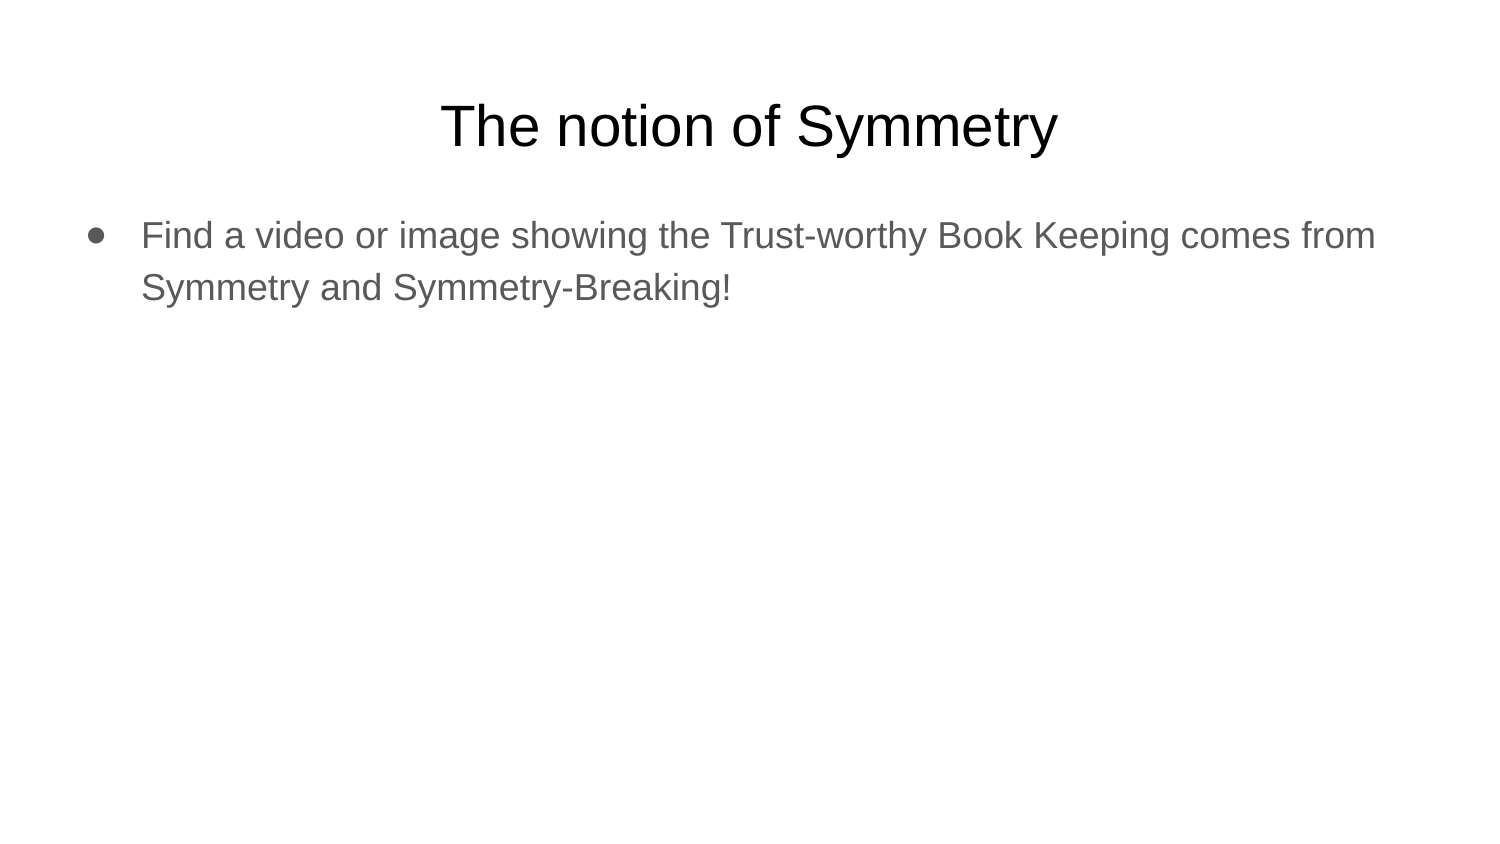

# The notion of Symmetry
Find a video or image showing the Trust-worthy Book Keeping comes from Symmetry and Symmetry-Breaking!